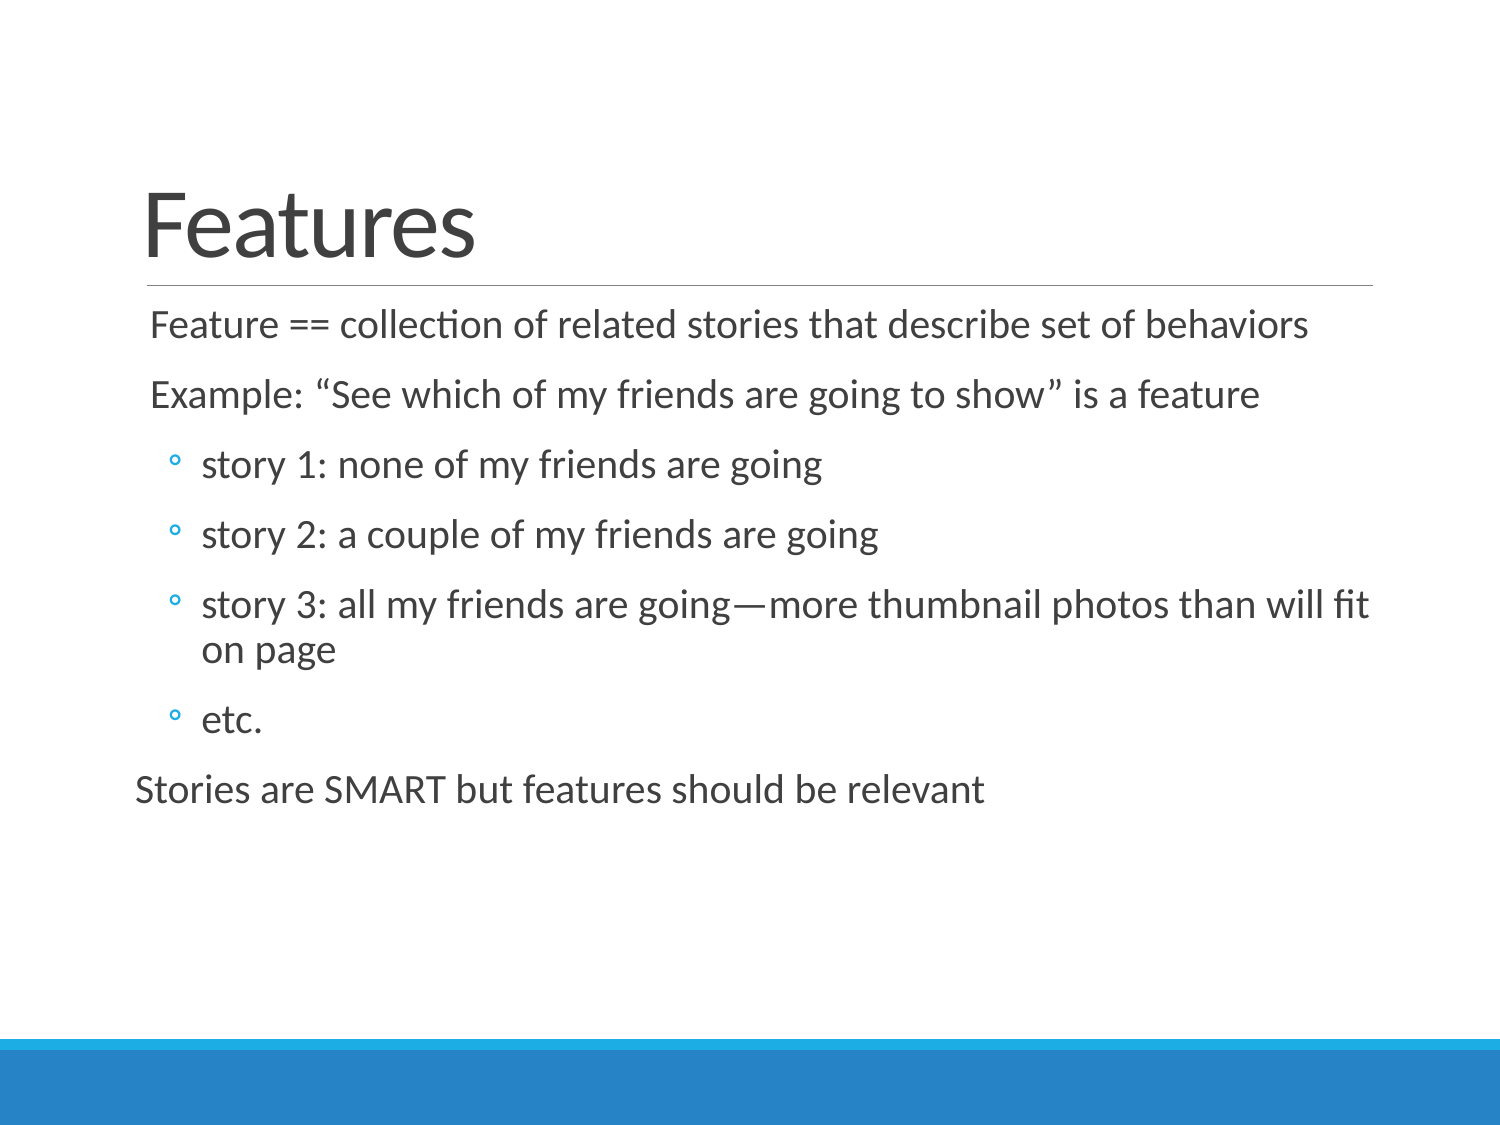

# Features
Feature == collection of related stories that describe set of behaviors
Example: “See which of my friends are going to show” is a feature
story 1: none of my friends are going
story 2: a couple of my friends are going
story 3: all my friends are going—more thumbnail photos than will fit on page
etc.
Stories are SMART but features should be relevant